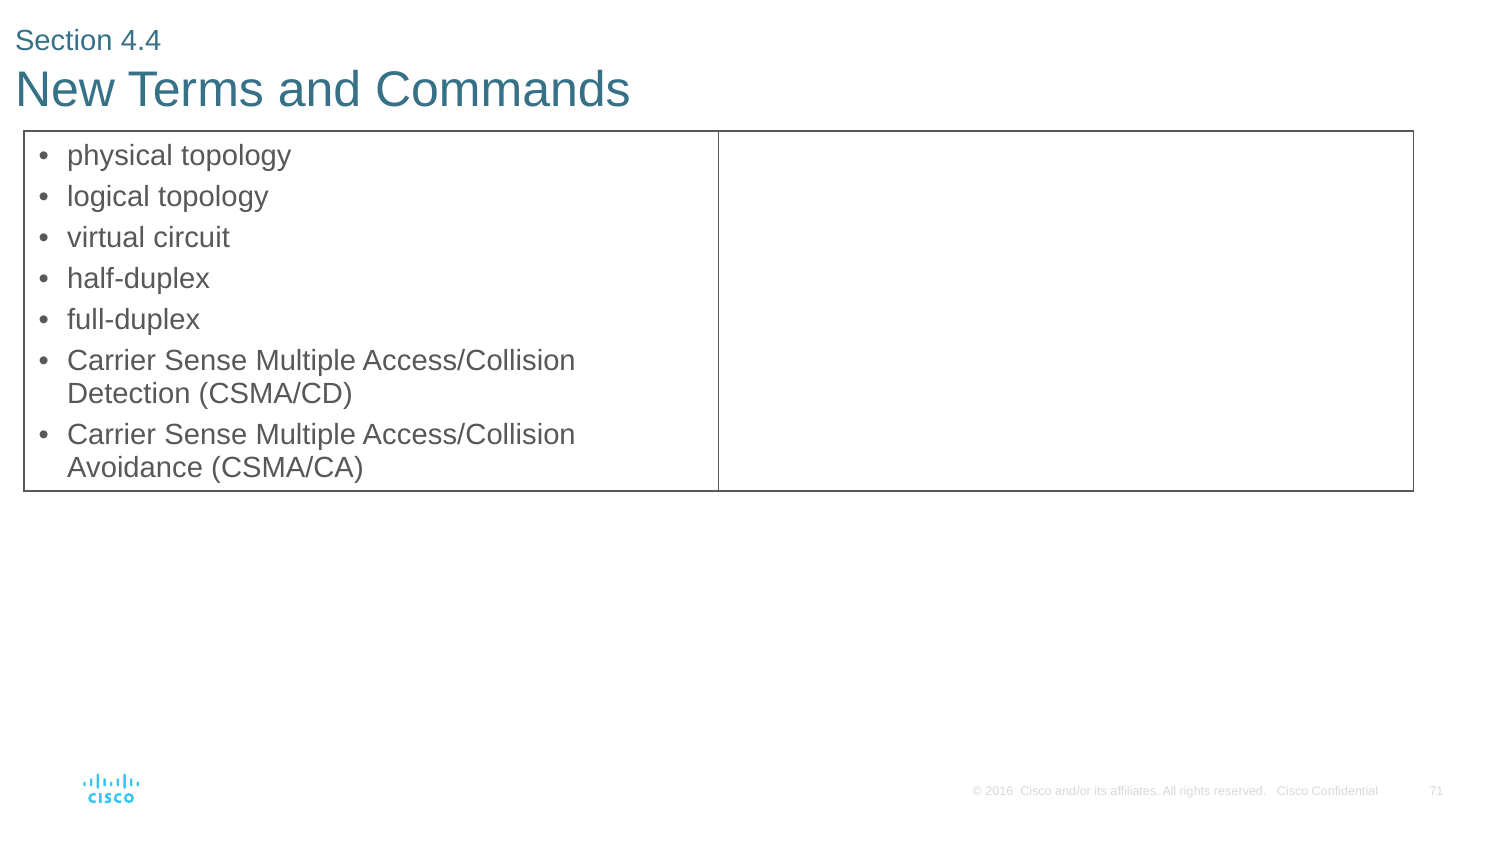

# Section 4.4 New Terms and Commands
| physical topology logical topology virtual circuit half-duplex full-duplex Carrier Sense Multiple Access/Collision Detection (CSMA/CD) Carrier Sense Multiple Access/Collision Avoidance (CSMA/CA) |  |
| --- | --- |